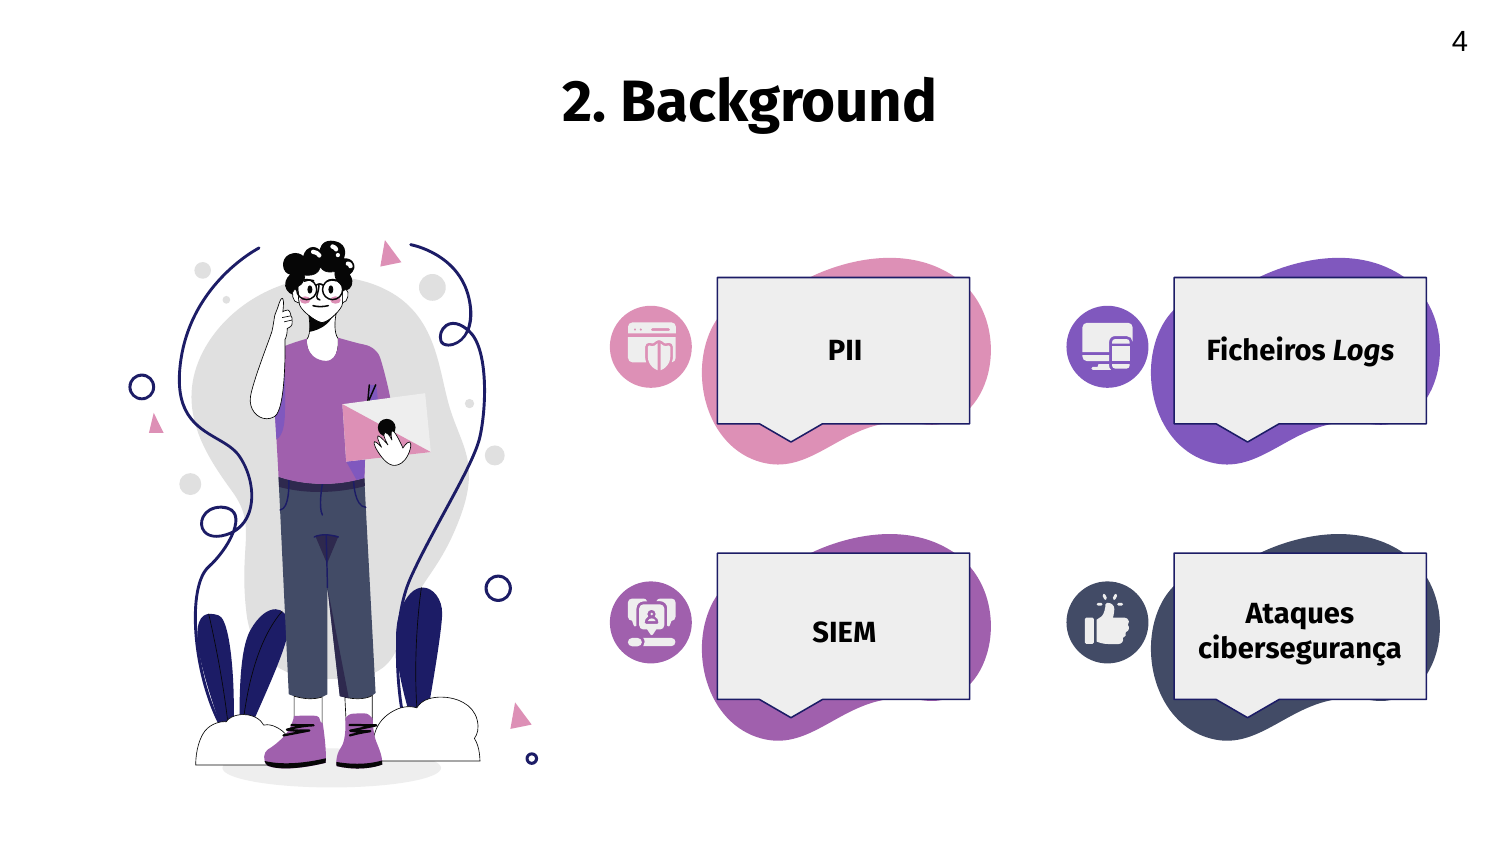

4
# 2. Background
PII

PII
Ficheiros Logs

Ataques cibersegurança
SIEM